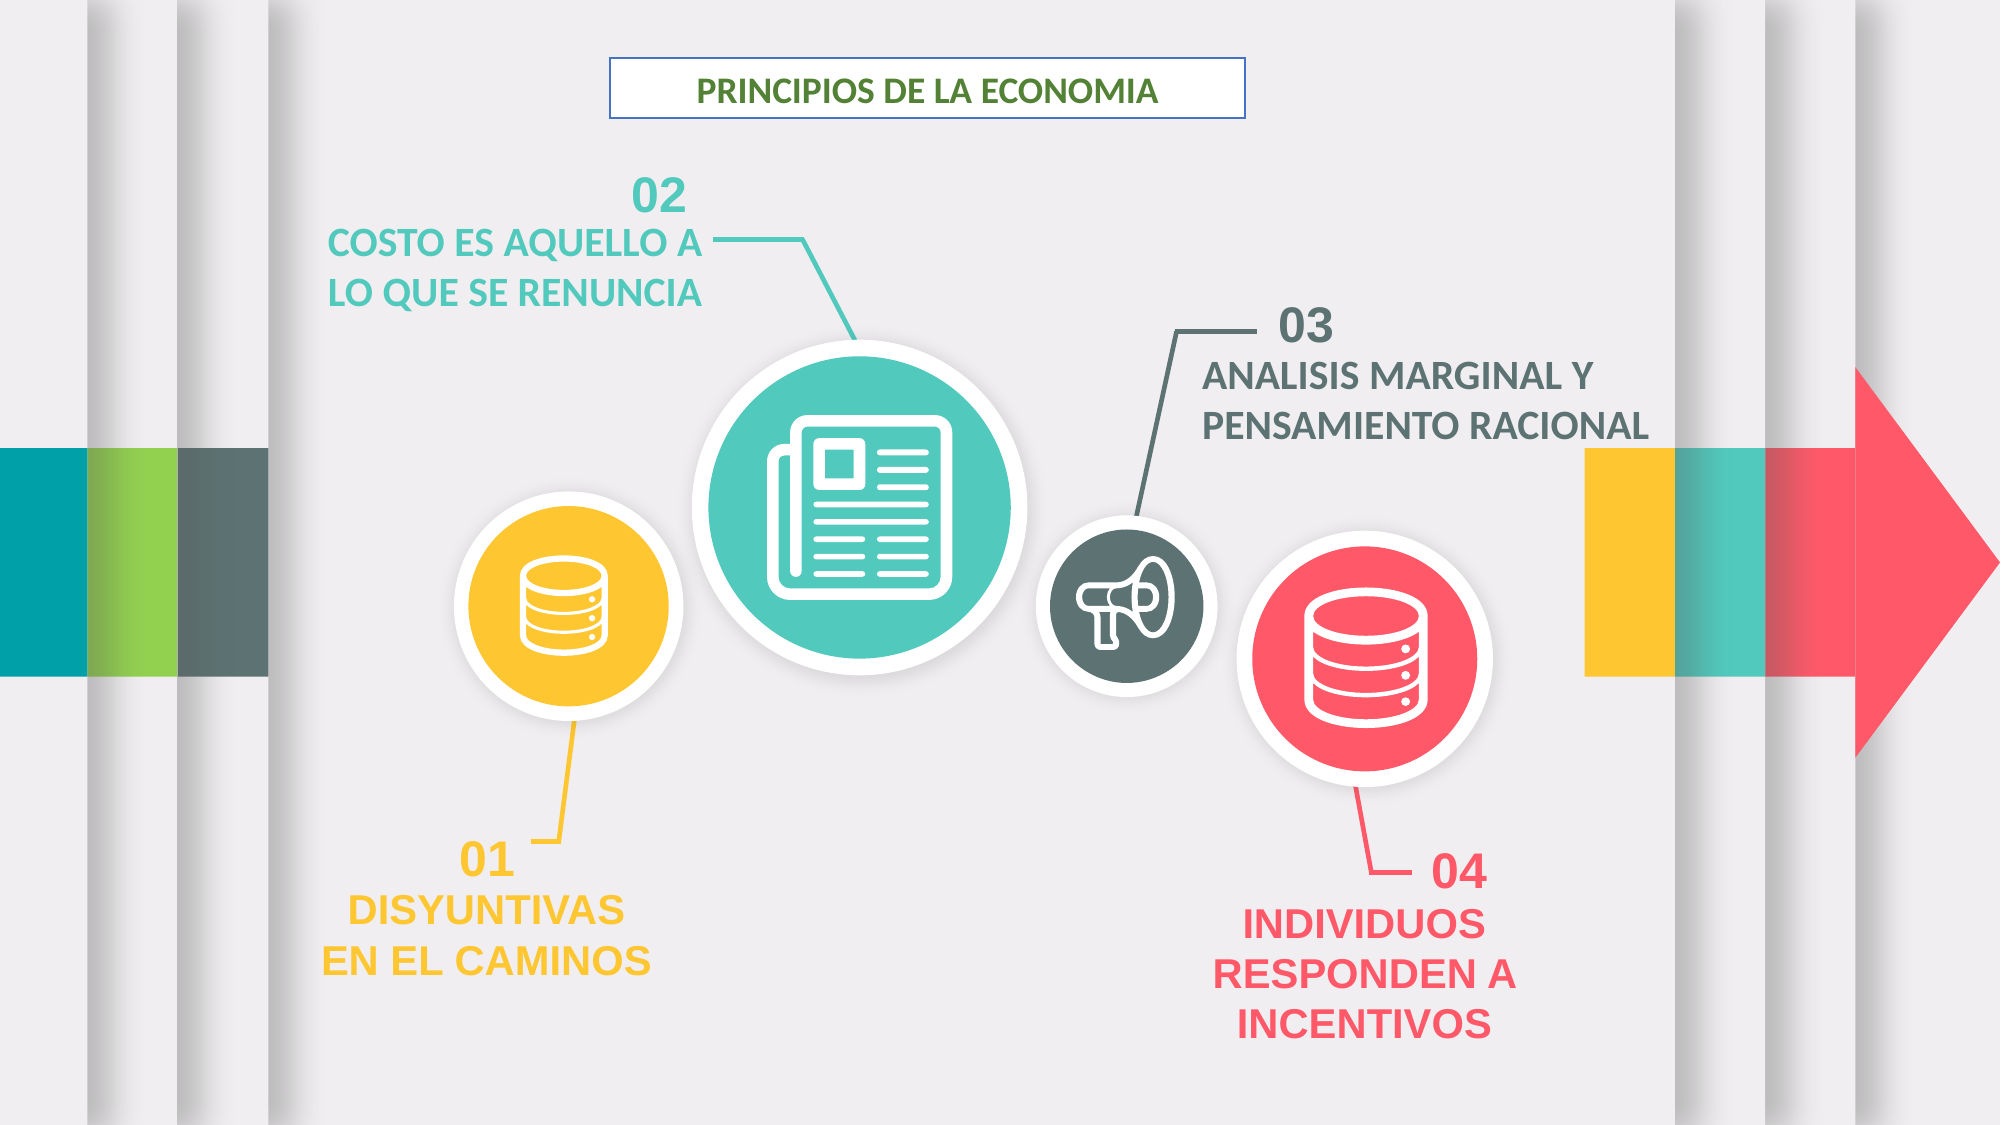

PRINCIPIOS DE LA ECONOMIA
02
COSTO ES AQUELLO A LO QUE SE RENUNCIA
03
ANALISIS MARGINAL Y PENSAMIENTO RACIONAL

01
04
INDIVIDUOS RESPONDEN A INCENTIVOS
DISYUNTIVAS EN EL CAMINOS